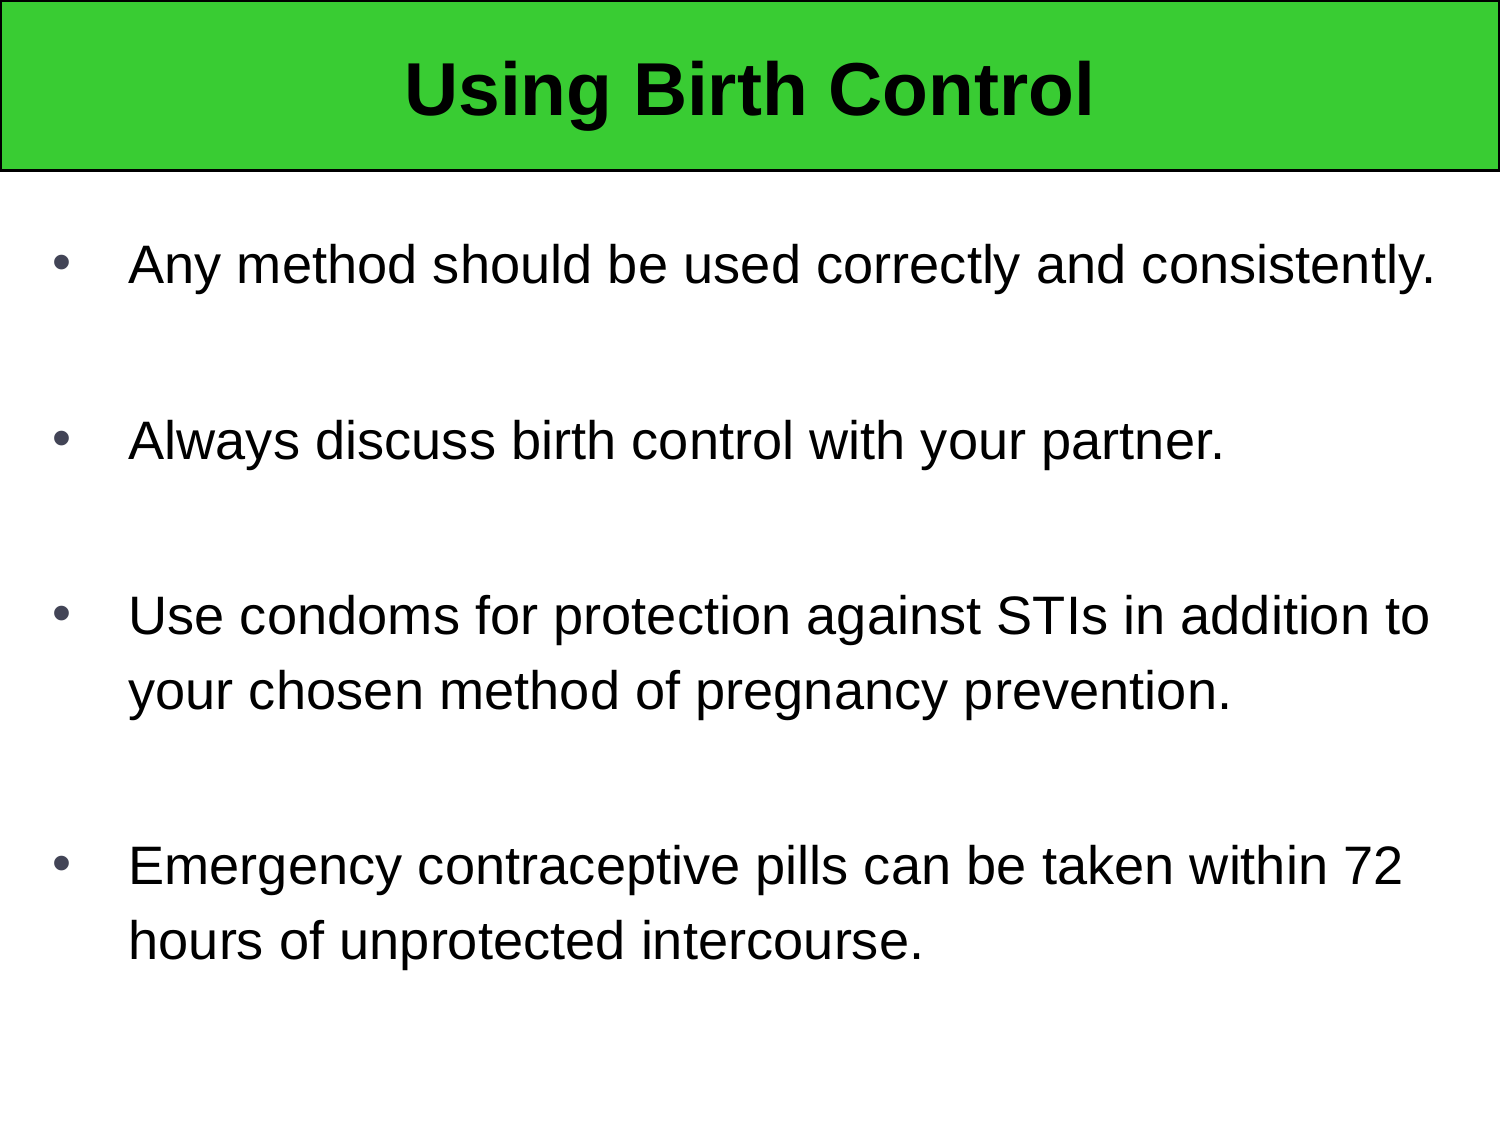

# Using Birth Control
Any method should be used correctly and consistently.

Always discuss birth control with your partner.

Use condoms for protection against STIs in addition to your chosen method of pregnancy prevention.

Emergency contraceptive pills can be taken within 72 hours of unprotected intercourse.